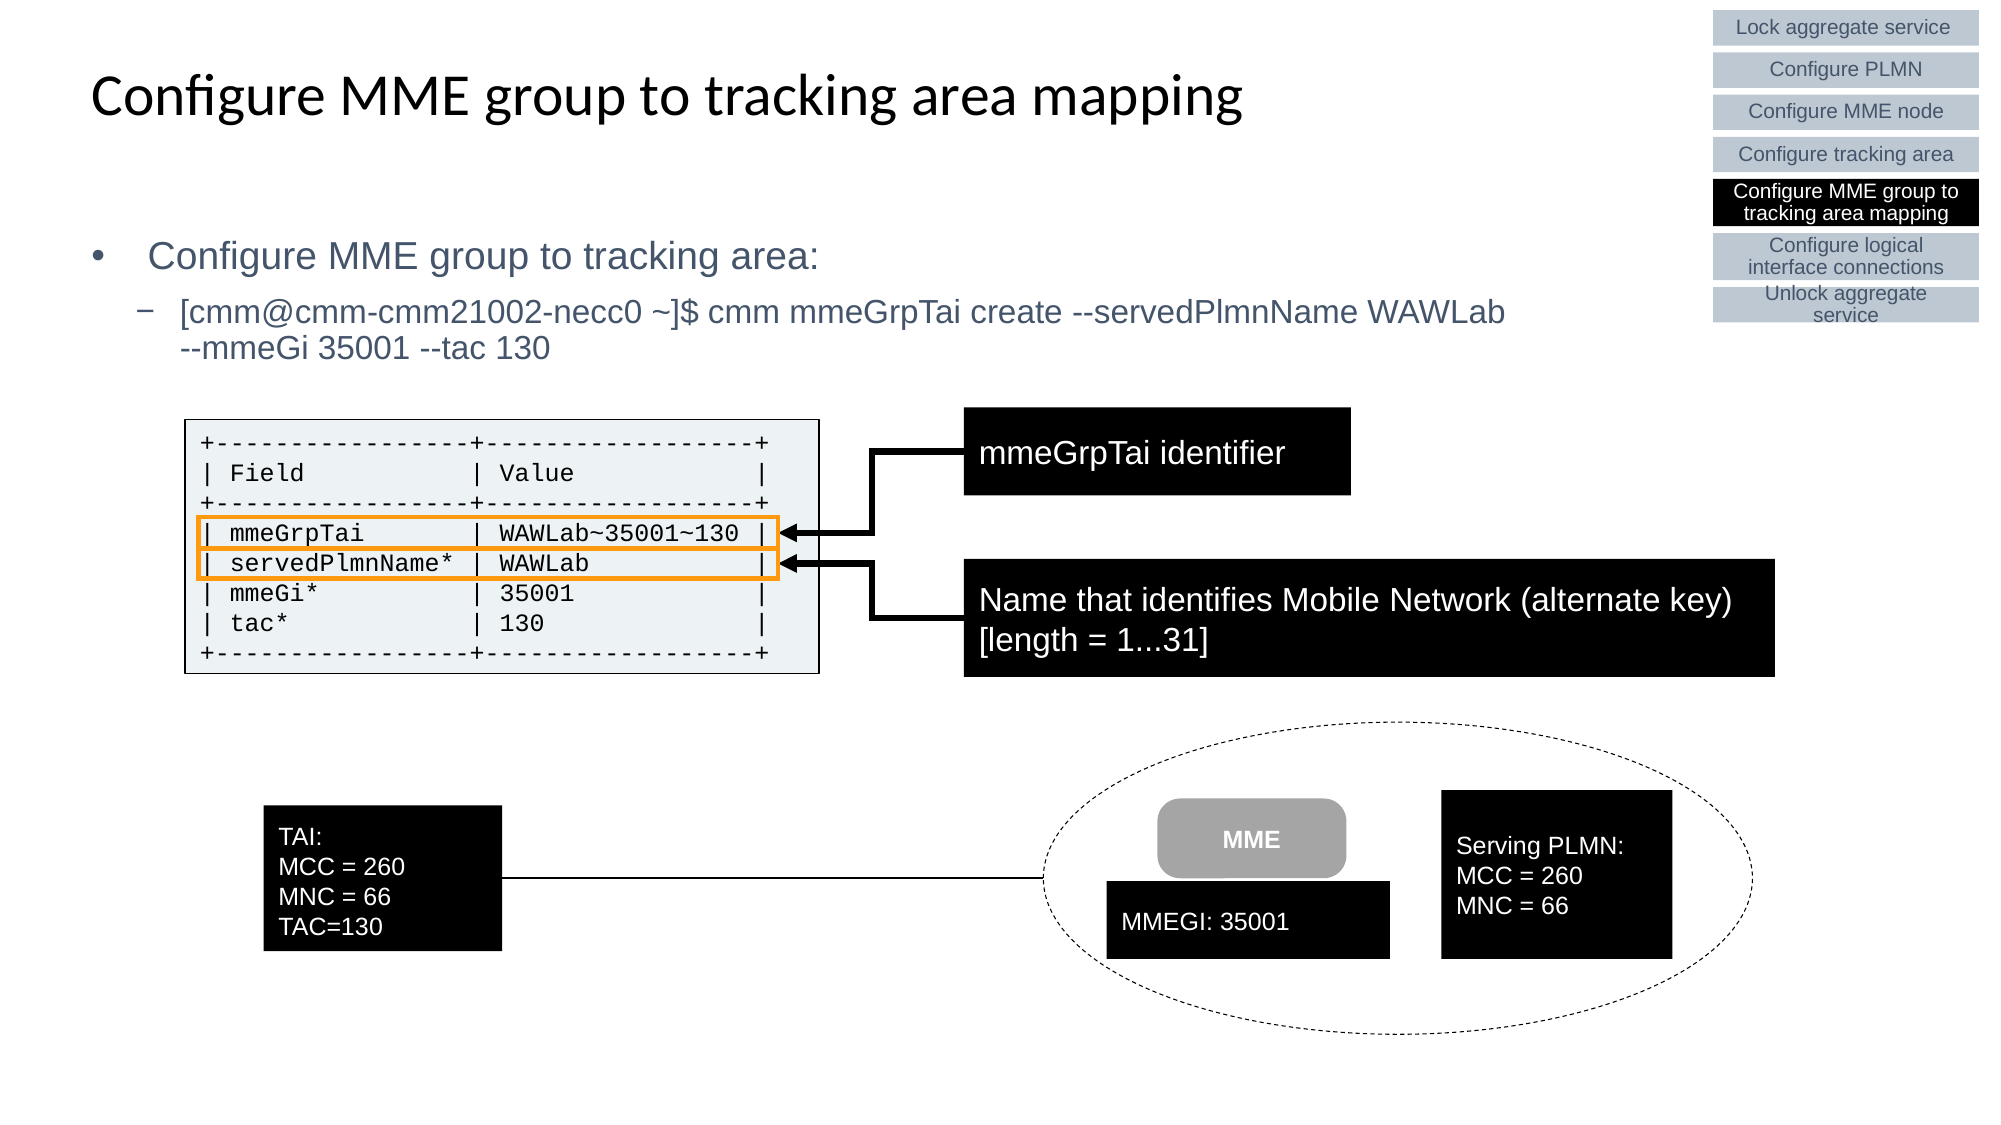

Slide excluded from Table of Contents
Lock aggregate service
Configure PLMN
Configure MME node
Configure tracking area
Configure MME group to tracking area mapping
Configure logical interface connections
Unlock aggregate service
# Configure MME group to tracking area mapping
Configure MME group to tracking area:
[cmm@cmm-cmm21002-necc0 ~]$ cmm mmeGrpTai create --servedPlmnName WAWLab
--mmeGi 35001 --tac 130
mmeGrpTai identifier
+-----------------+------------------+
| Field           | Value            |
+-----------------+------------------+
| mmeGrpTai       | WAWLab~35001~130 |
| servedPlmnName* | WAWLab           |
| mmeGi*          | 35001            |
| tac*            | 130              |
+-----------------+------------------+

Name that identifies Mobile Network (alternate key)
[length = 1...31]

Serving PLMN:
MCC = 260
MNC = 66
MME
TAI:
MCC = 260
MNC = 66
TAC=130
MMEGI: 35001